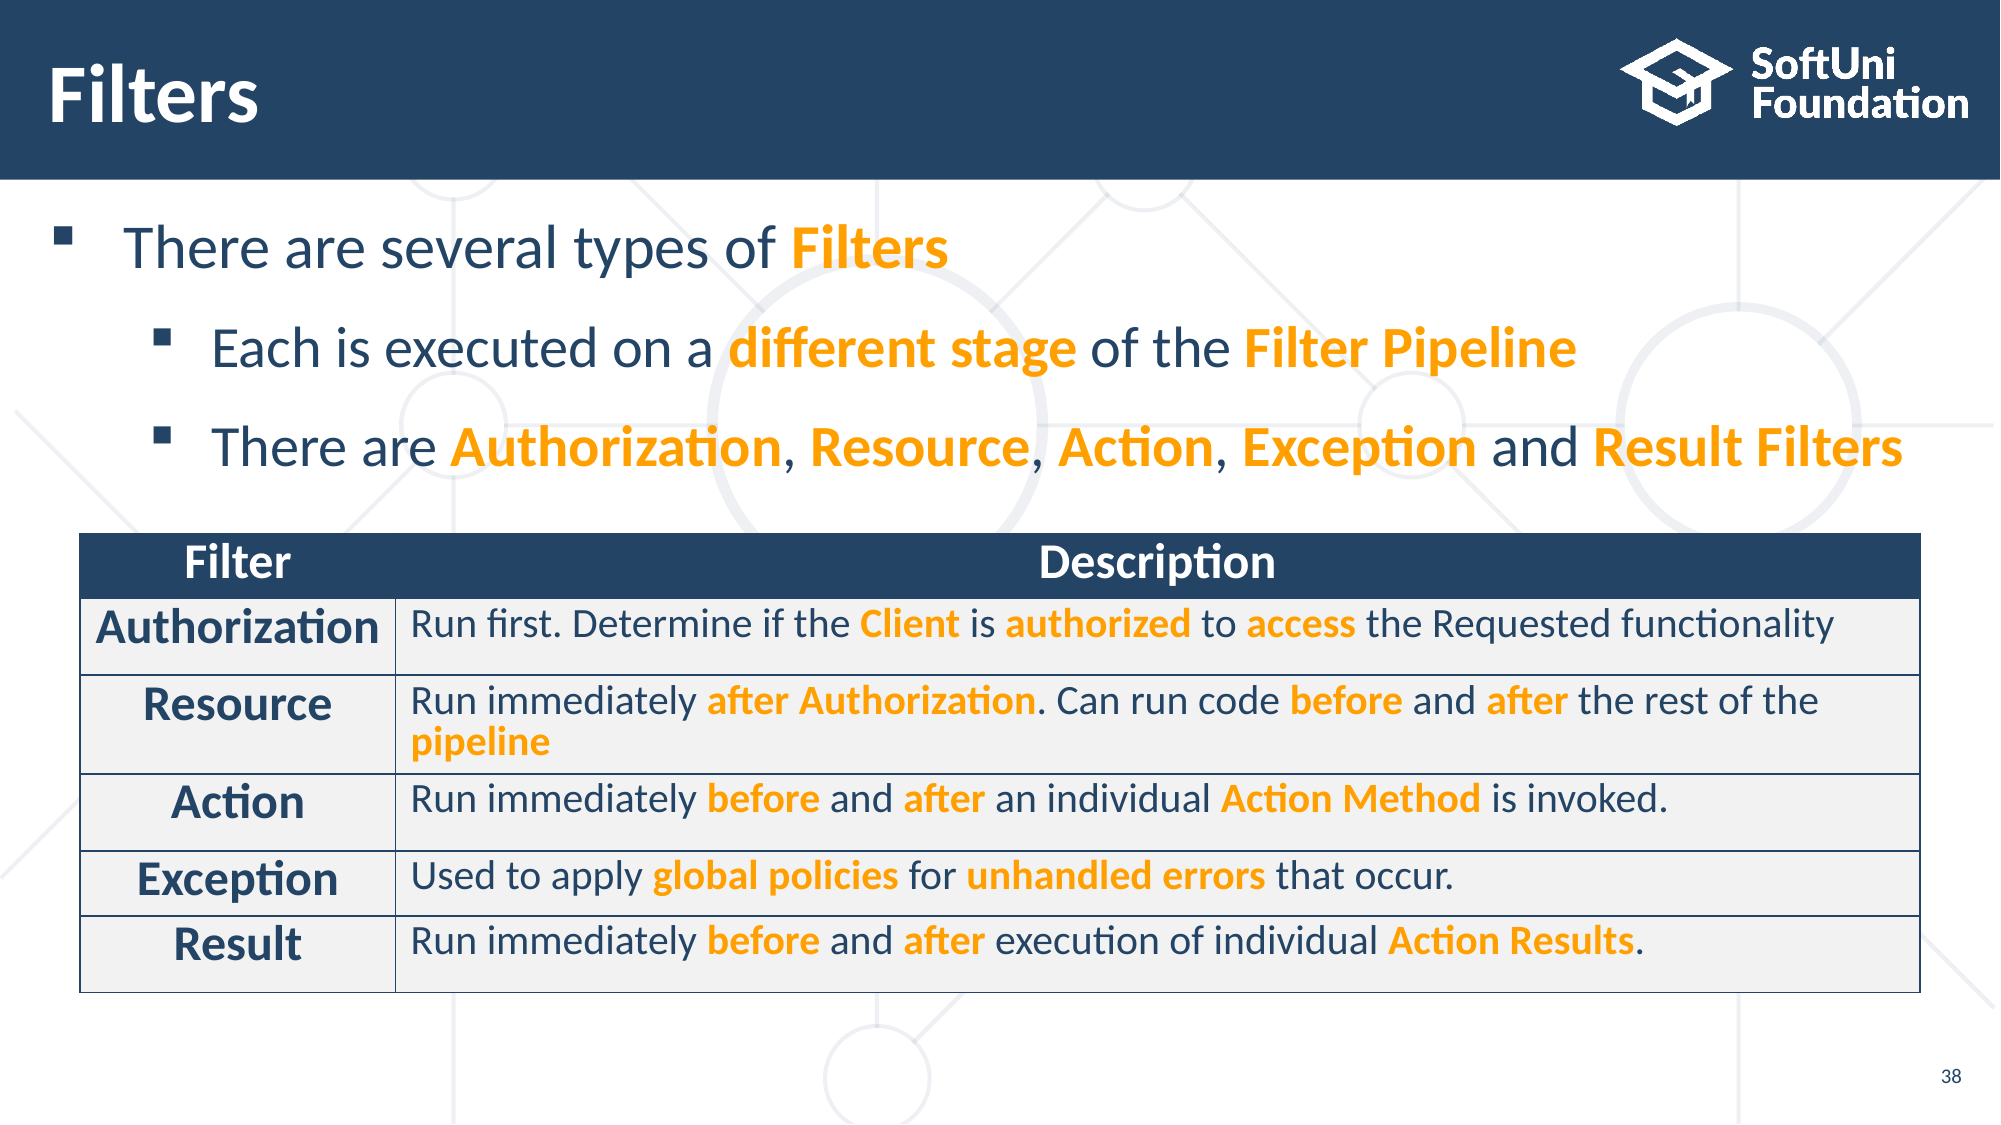

# Filters
There are several types of Filters
Each is executed on a different stage of the Filter Pipeline
There are Authorization, Resource, Action, Exception and Result Filters

| Filter | Description |
| --- | --- |
| Authorization | Run first. Determine if the Client is authorized to access the Requested functionality |
| Resource | Run immediately after Authorization. Can run code before and after the rest of the pipeline |
| Action | Run immediately before and after an individual Action Method is invoked. |
| Exception | Used to apply global policies for unhandled errors that occur. |
| Result | Run immediately before and after execution of individual Action Results. |
38